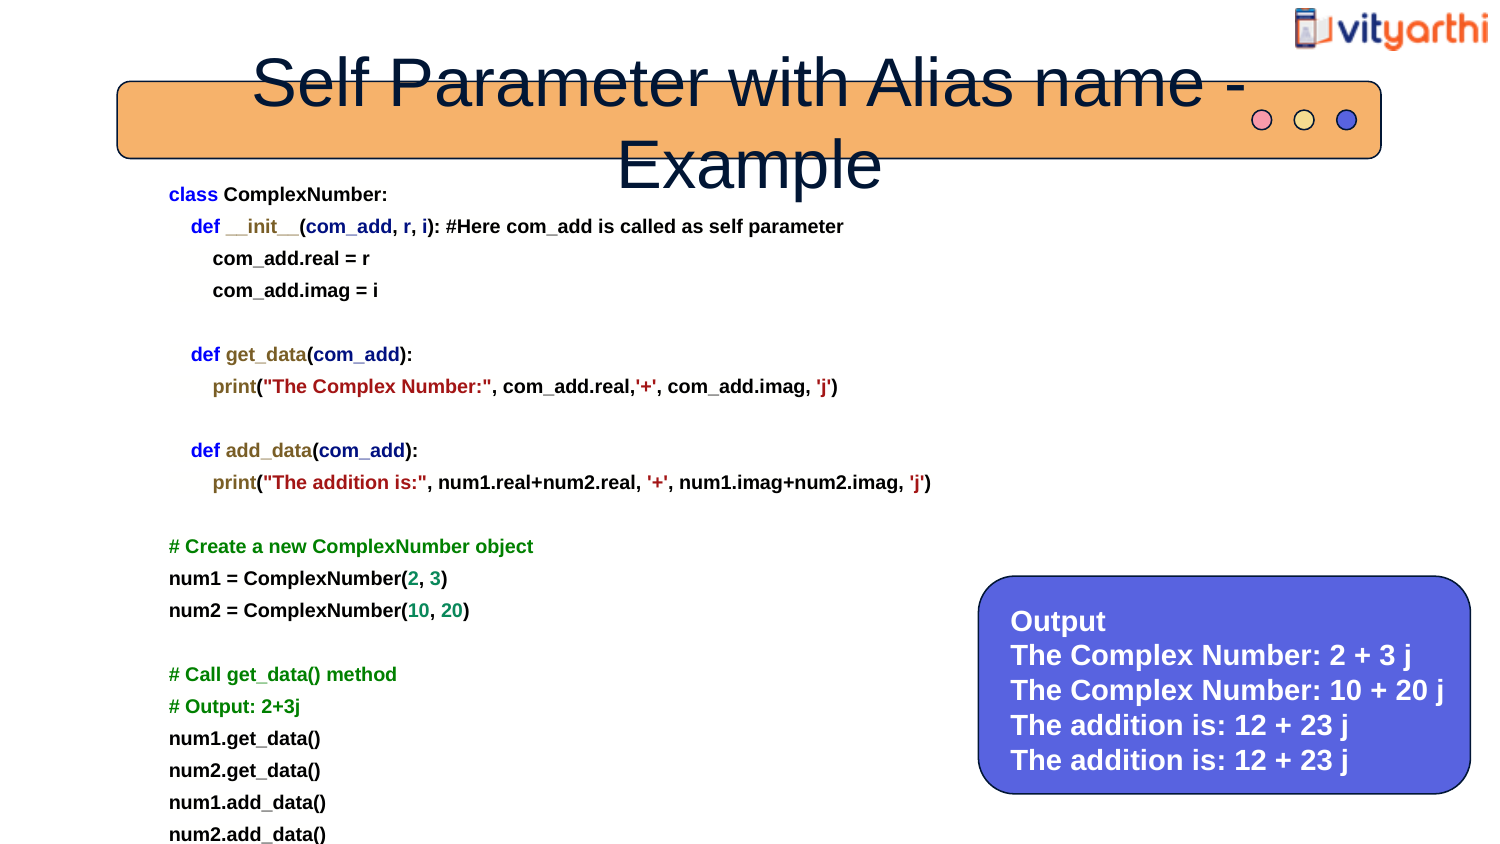

Self Parameter with Alias name - Example

class ComplexNumber:
    def __init__(com_add, r, i): #Here com_add is called as self parameter
        com_add.real = r
        com_add.imag = i

    def get_data(com_add):
        print("The Complex Number:", com_add.real,'+', com_add.imag, 'j')

    def add_data(com_add):
        print("The addition is:", num1.real+num2.real, '+', num1.imag+num2.imag, 'j')

# Create a new ComplexNumber object
num1 = ComplexNumber(2, 3)
num2 = ComplexNumber(10, 20)

# Call get_data() method
# Output: 2+3j
num1.get_data()
num2.get_data()
num1.add_data()
num2.add_data()

Output
The Complex Number: 2 + 3 j
The Complex Number: 10 + 20 j
The addition is: 12 + 23 j
The addition is: 12 + 23 j